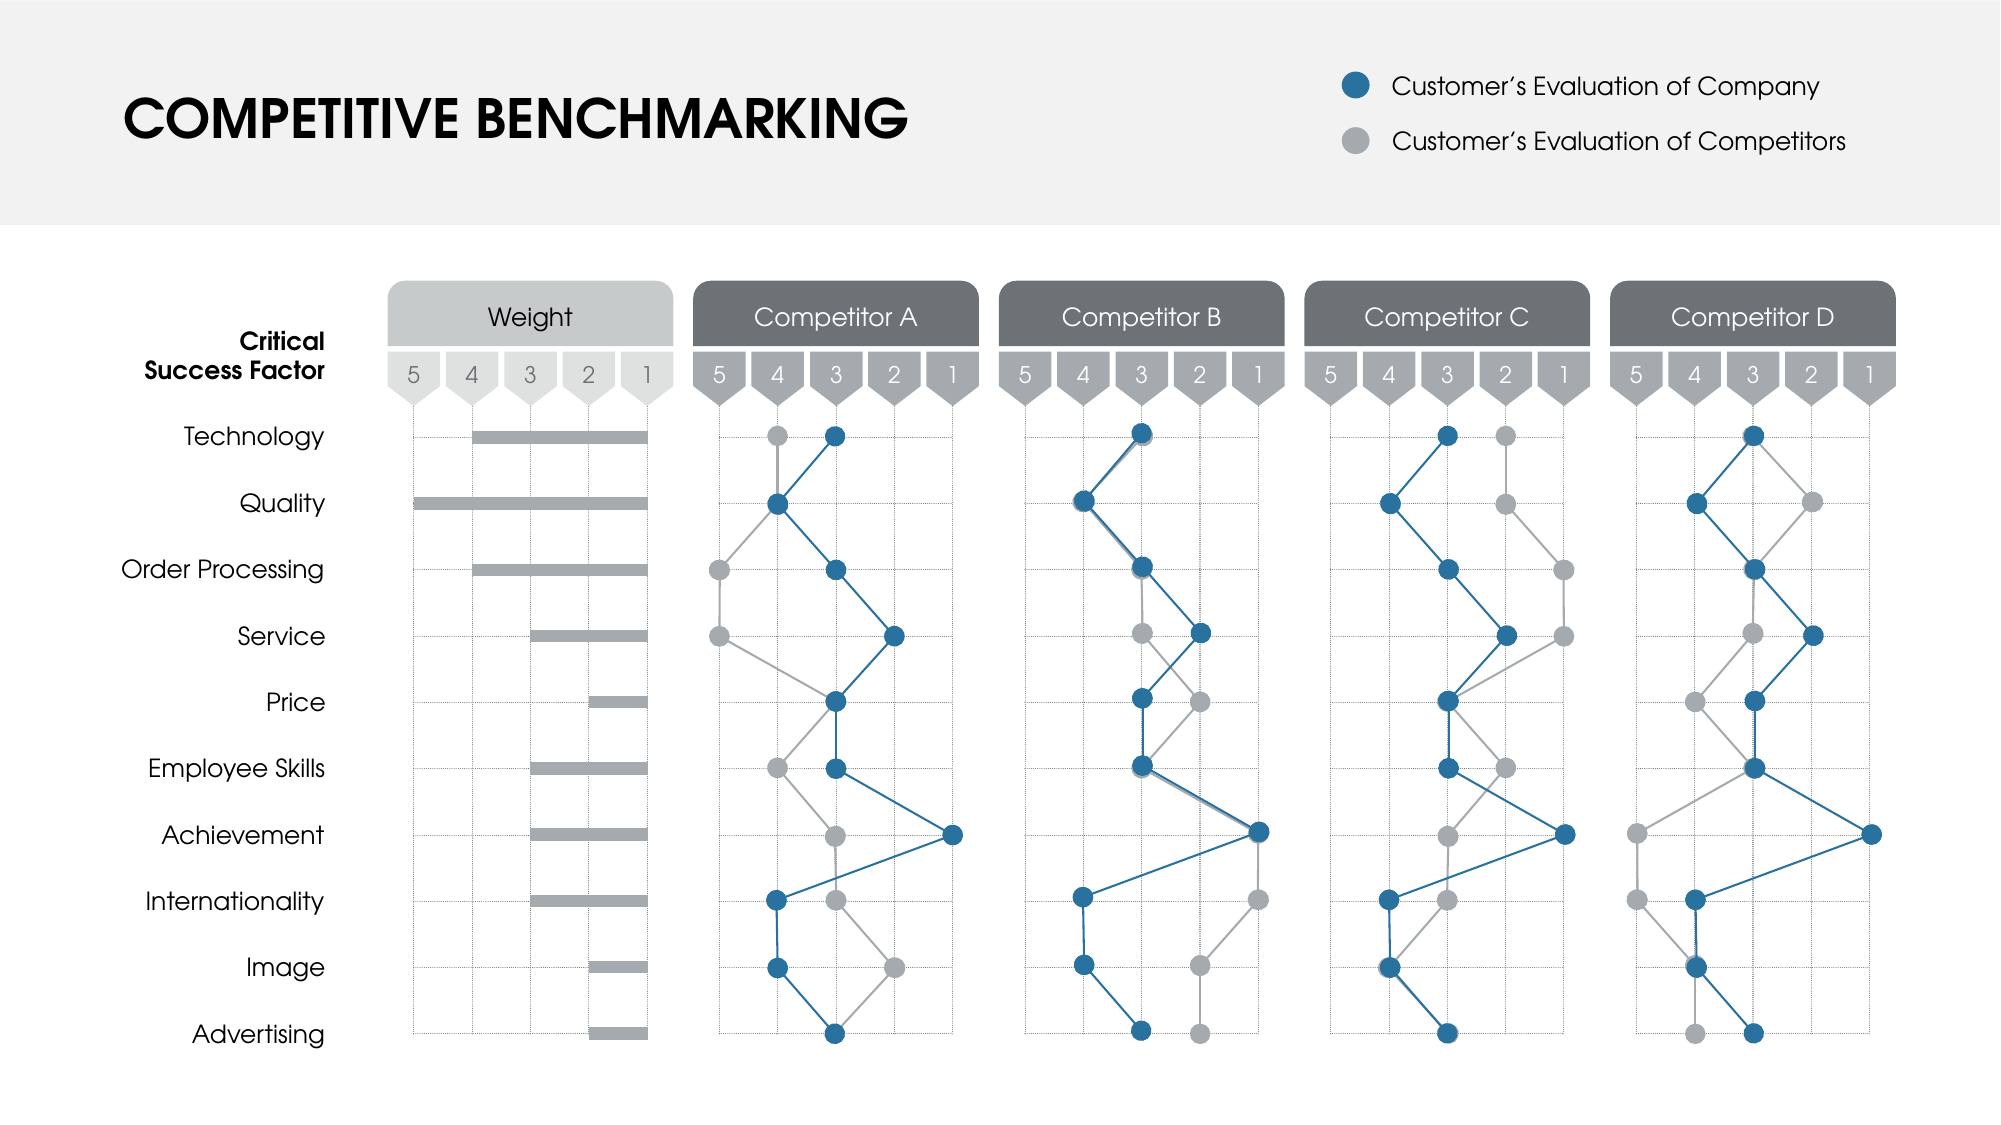

COMPETITIVE BENCHMARKING
Customer’s Evaluation of Company

Customer’s Evaluation of Competitors

Weight
Competitor A
Competitor B
Competitor C
Competitor D
Critical
Success Factor
5
4
3
2
1
5
4
3
2
1
5
4
3
2
1
5
4
3
2
1
5
4
3
2
1
Technology
Quality
Order Processing
Service
Price
Employee Skills
Achievement
Internationality
Image
Advertising